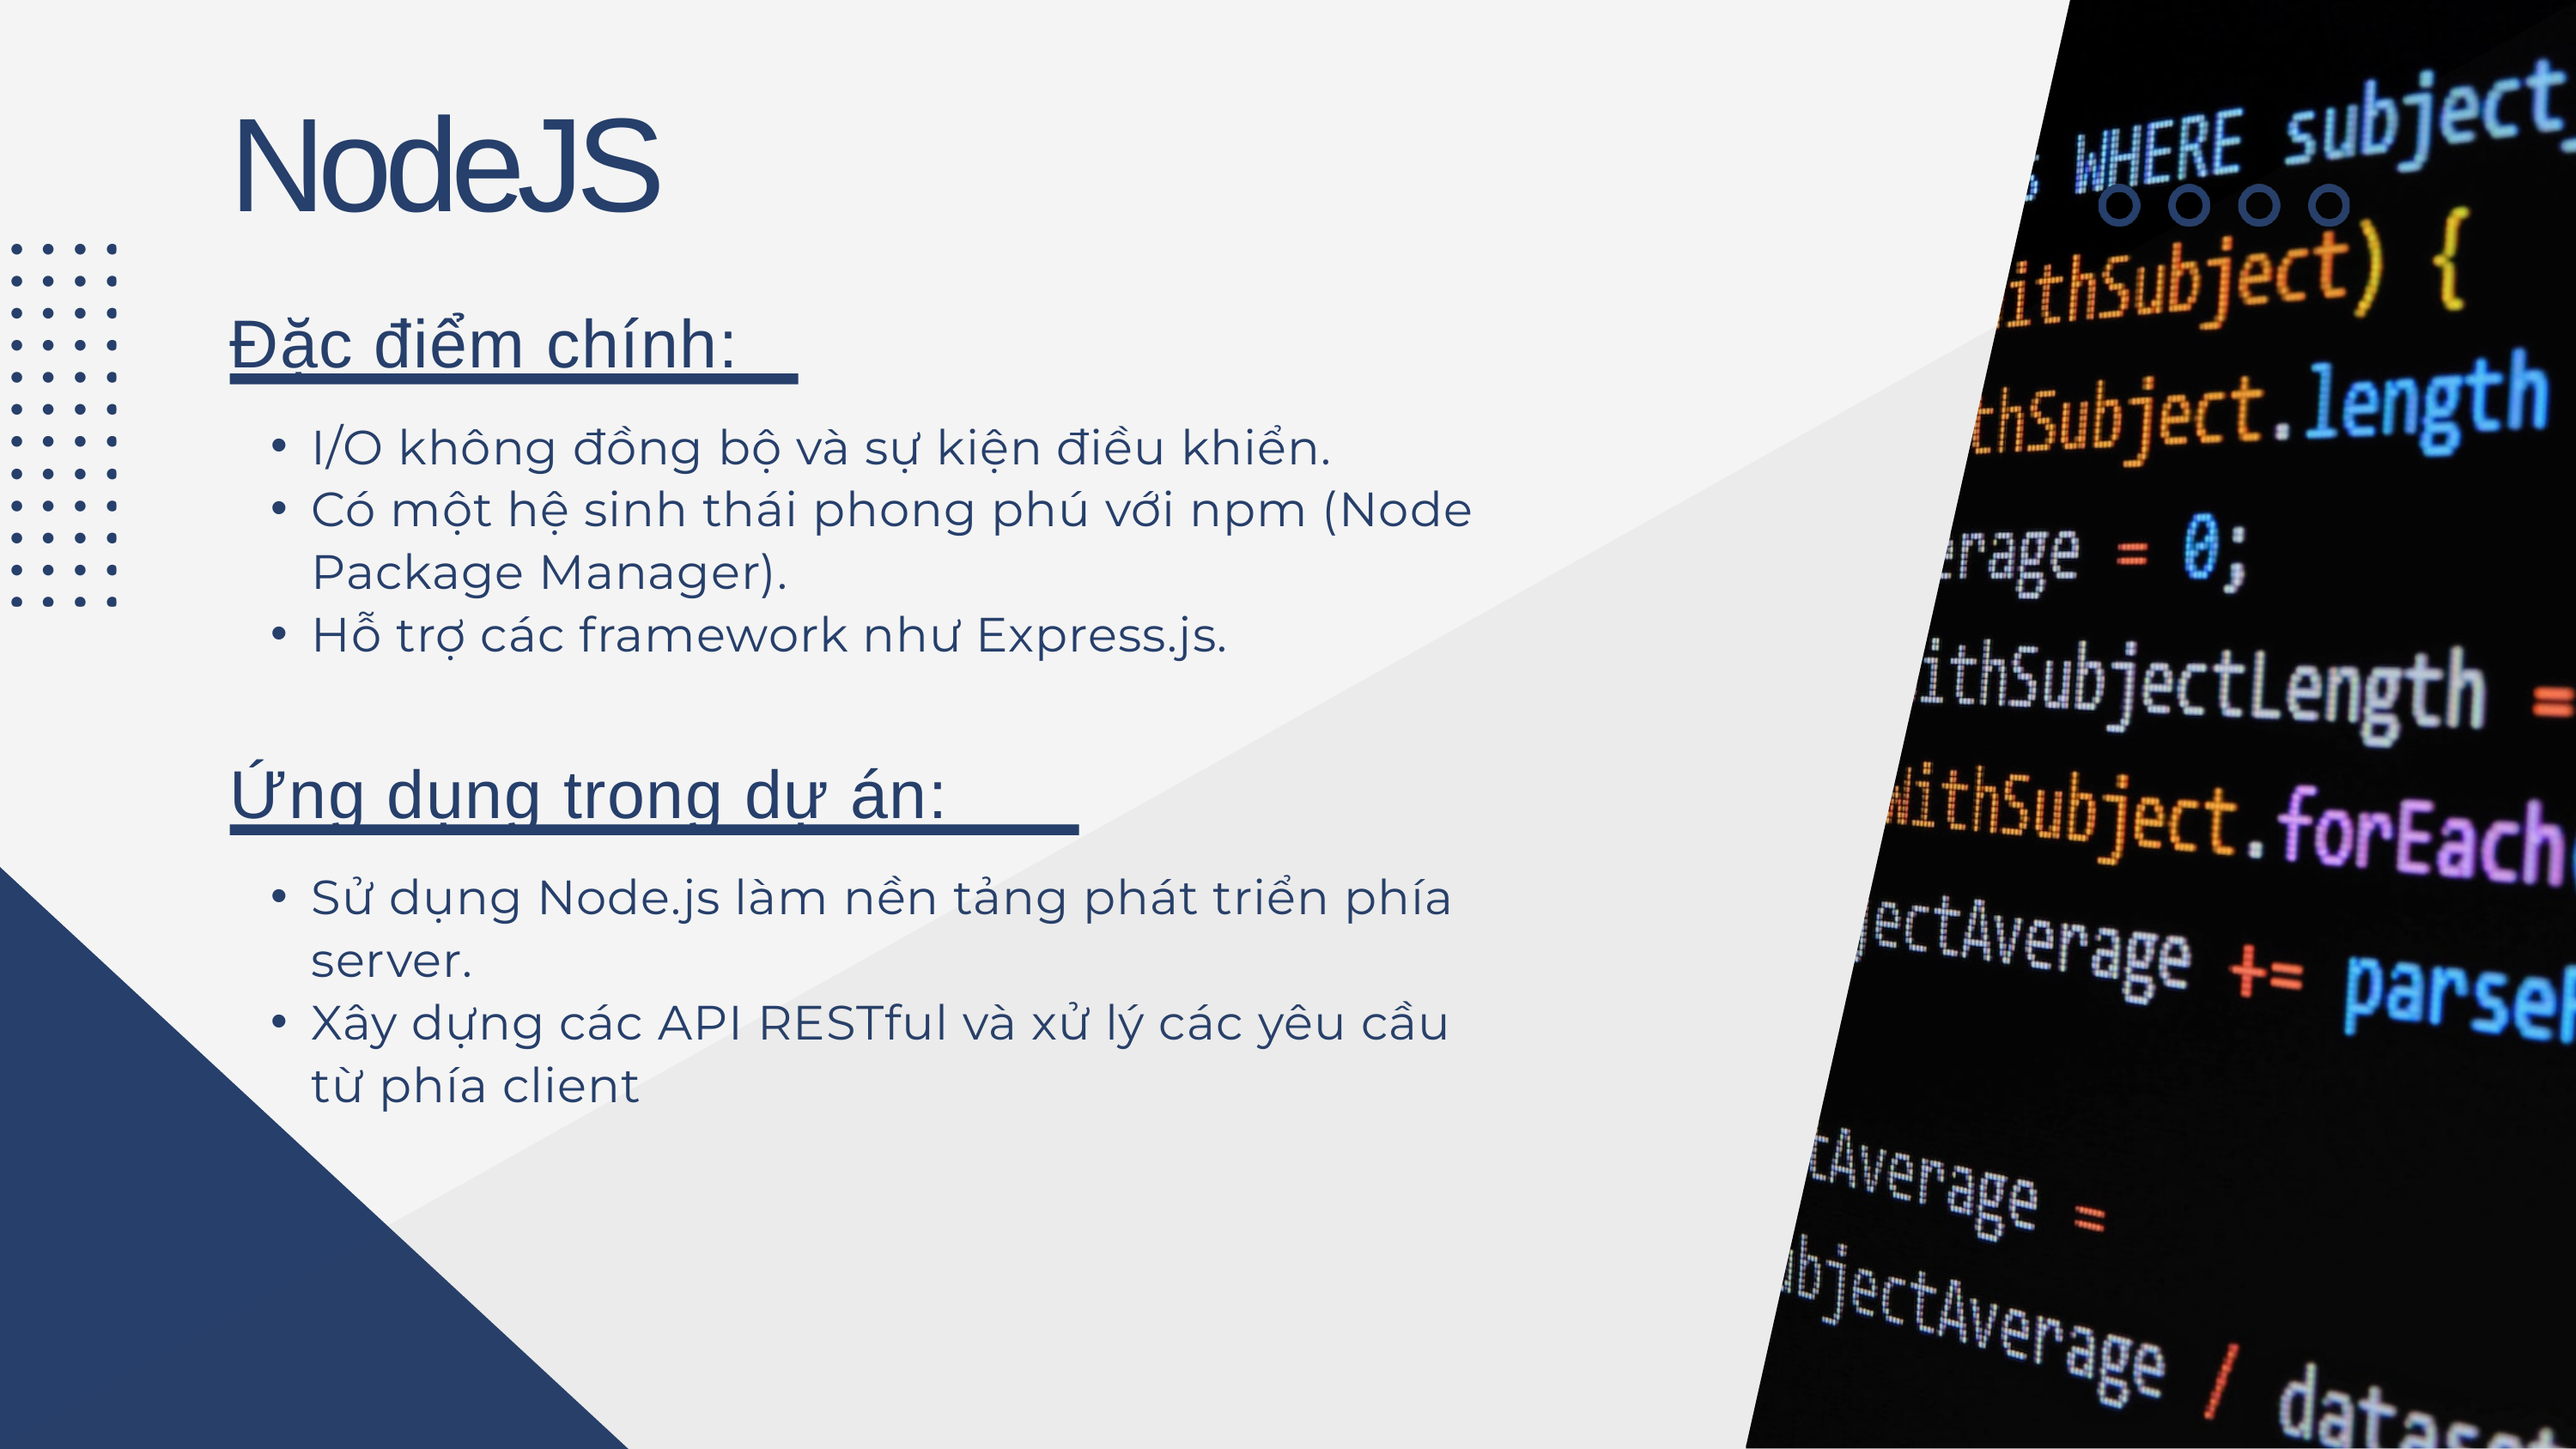

NodeJS

Đặc điểm chính:

I/O không đồng bộ và sự kiện điều khiển.
Có một hệ sinh thái phong phú với npm (Node Package Manager).
Hỗ trợ các framework như Express.js.

Ứng dụng trong dự án:

Sử dụng Node.js làm nền tảng phát triển phía server.
Xây dựng các API RESTful và xử lý các yêu cầu từ phía client